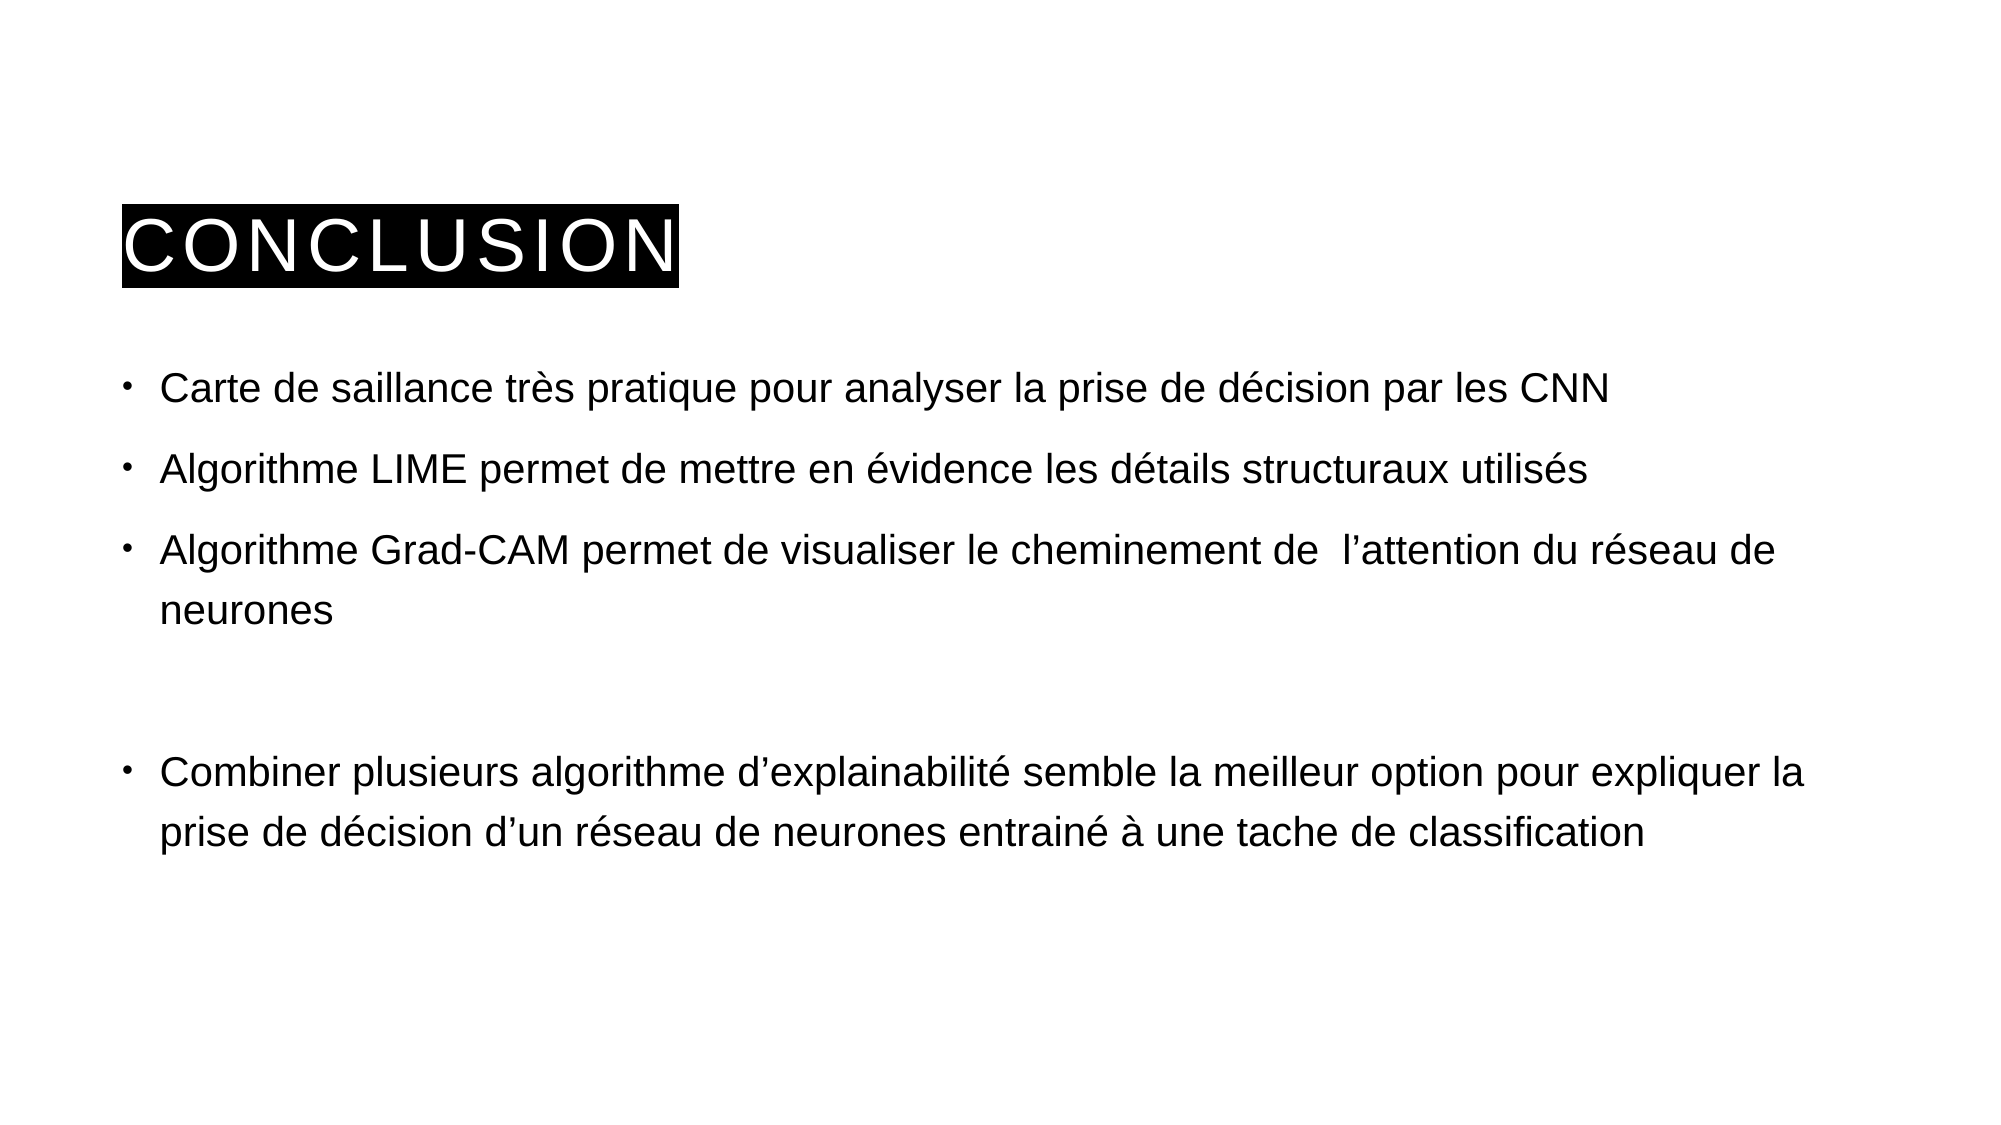

# conclusion
Carte de saillance très pratique pour analyser la prise de décision par les CNN
Algorithme LIME permet de mettre en évidence les détails structuraux utilisés
Algorithme Grad-CAM permet de visualiser le cheminement de  l’attention du réseau de neurones

Combiner plusieurs algorithme d’explainabilité semble la meilleur option pour expliquer la prise de décision d’un réseau de neurones entrainé à une tache de classification